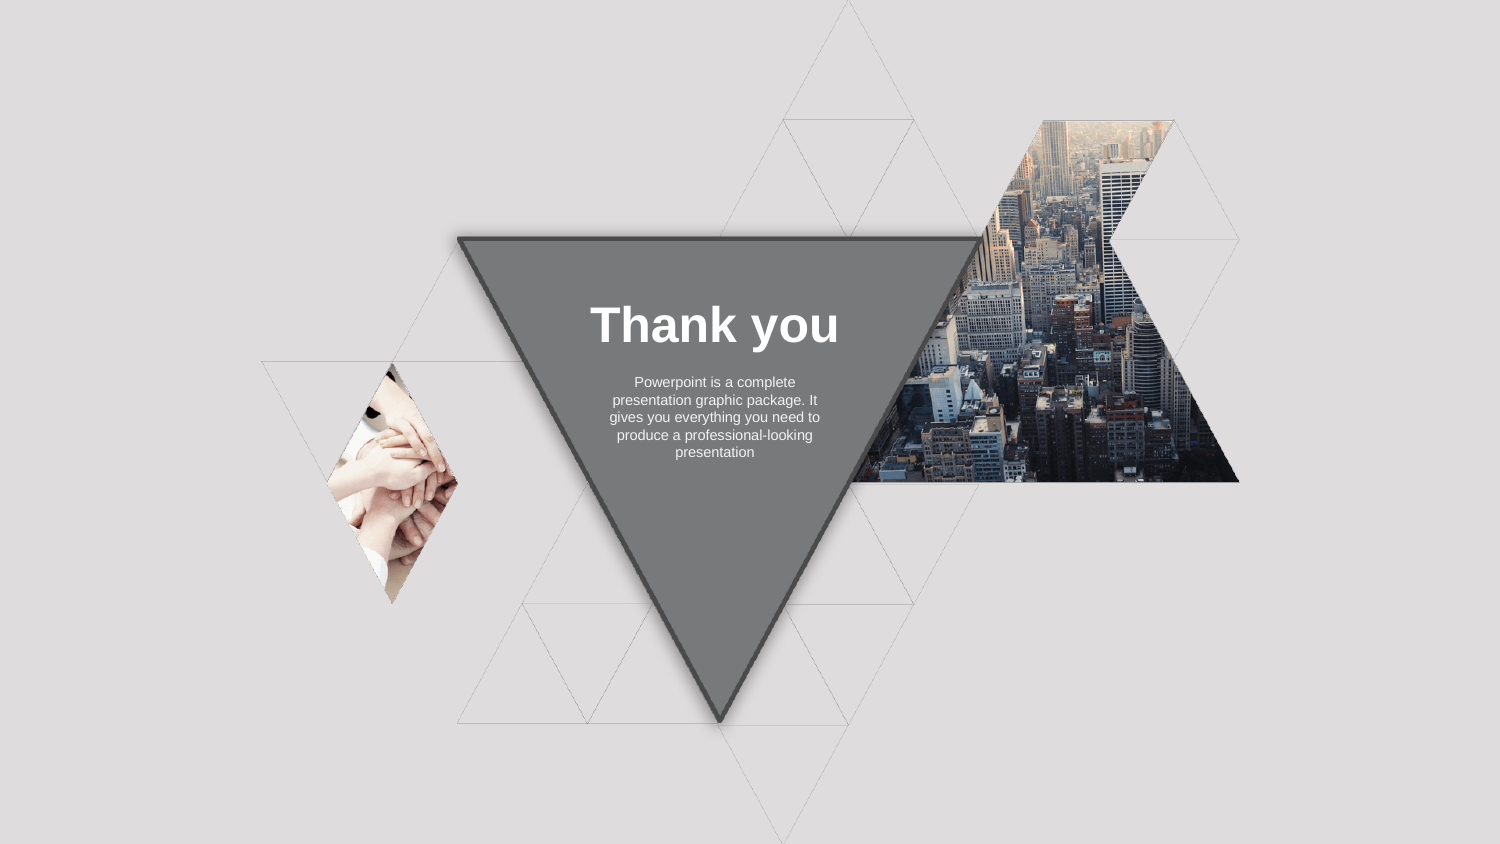

Thank you
Powerpoint is a complete presentation graphic package. It gives you everything you need to produce a professional-looking presentation